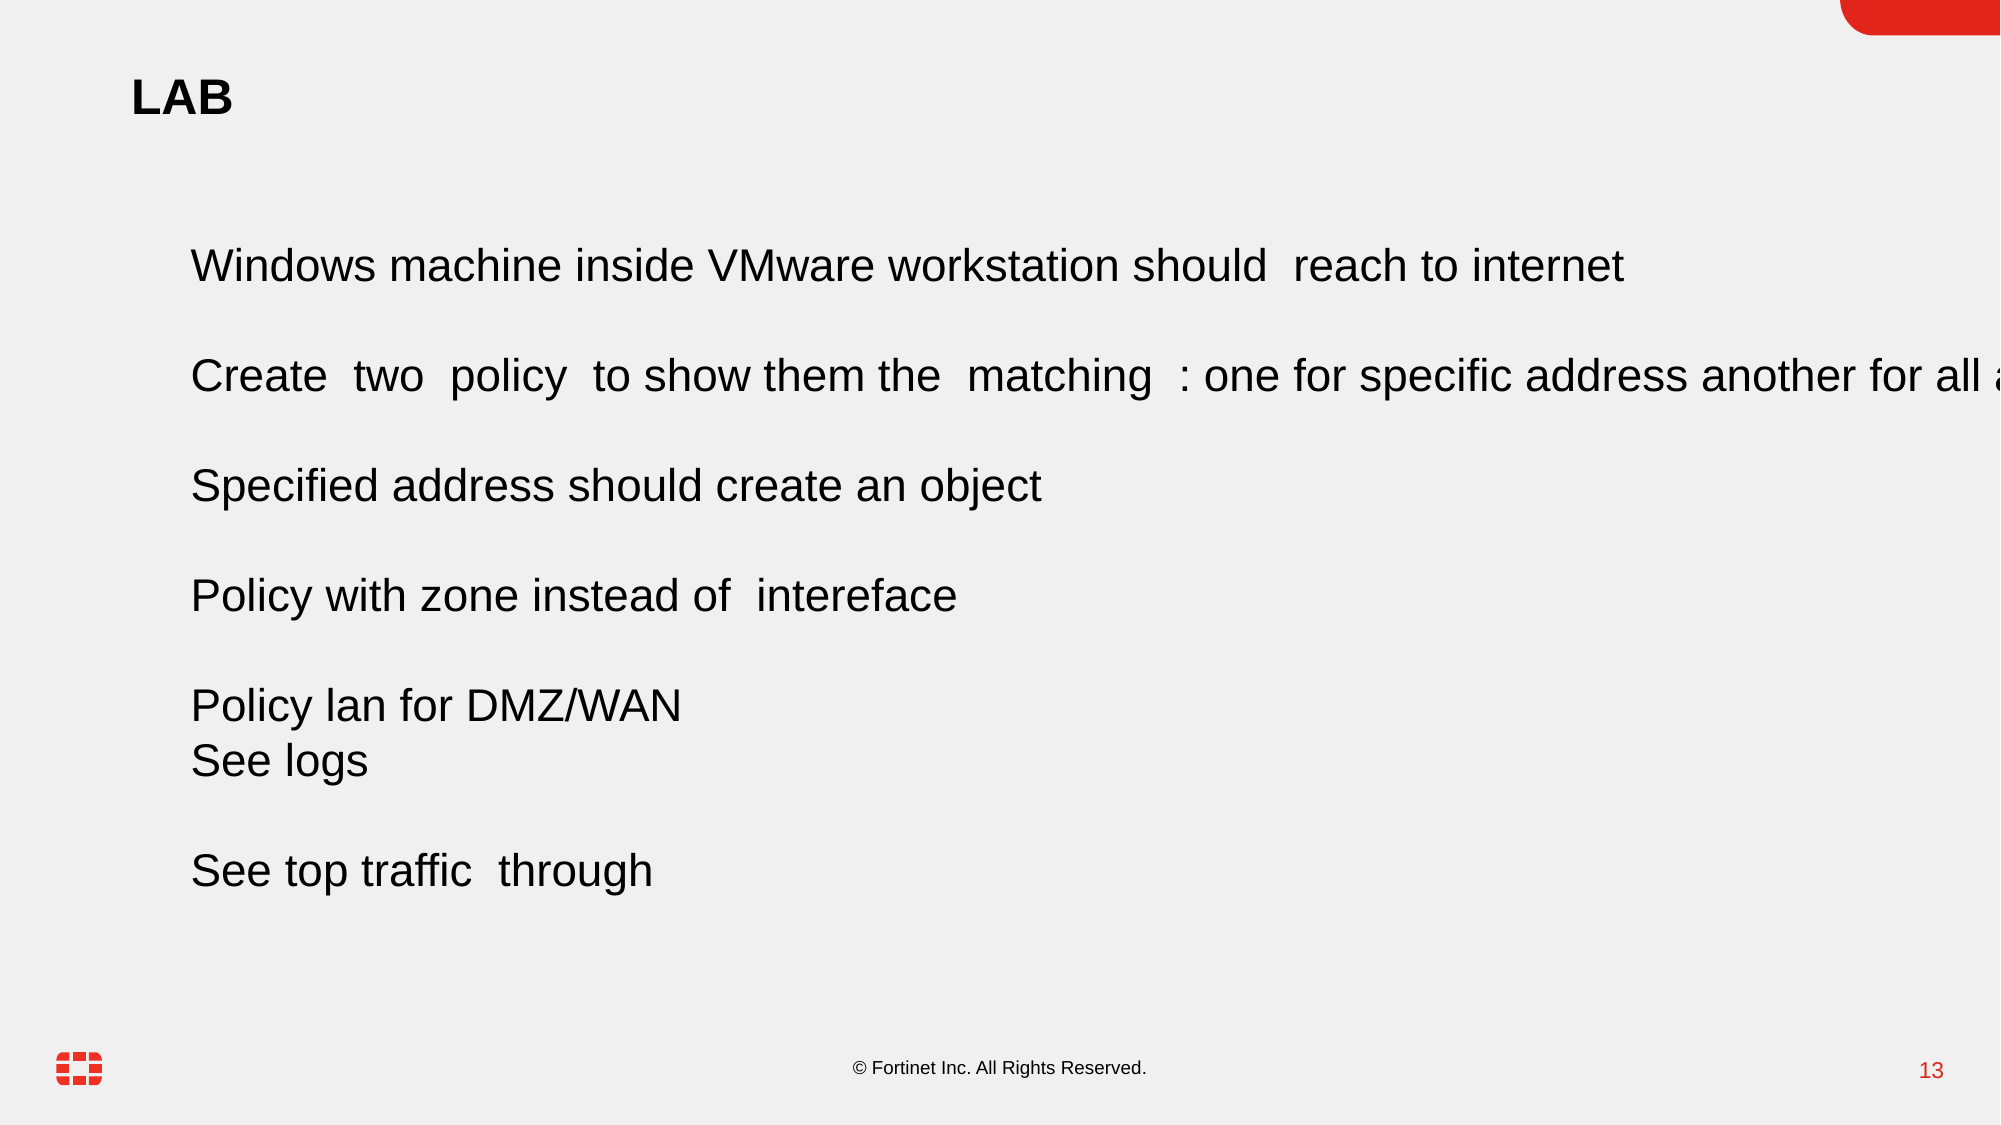

LAB
Windows machine inside VMware workstation should  reach to internet

Create  two  policy  to show them the  matching  : one for specific address another for all all

Specified address should create an object

Policy with zone instead of  intereface

Policy lan for DMZ/WAN
See logs

See top traffic  through